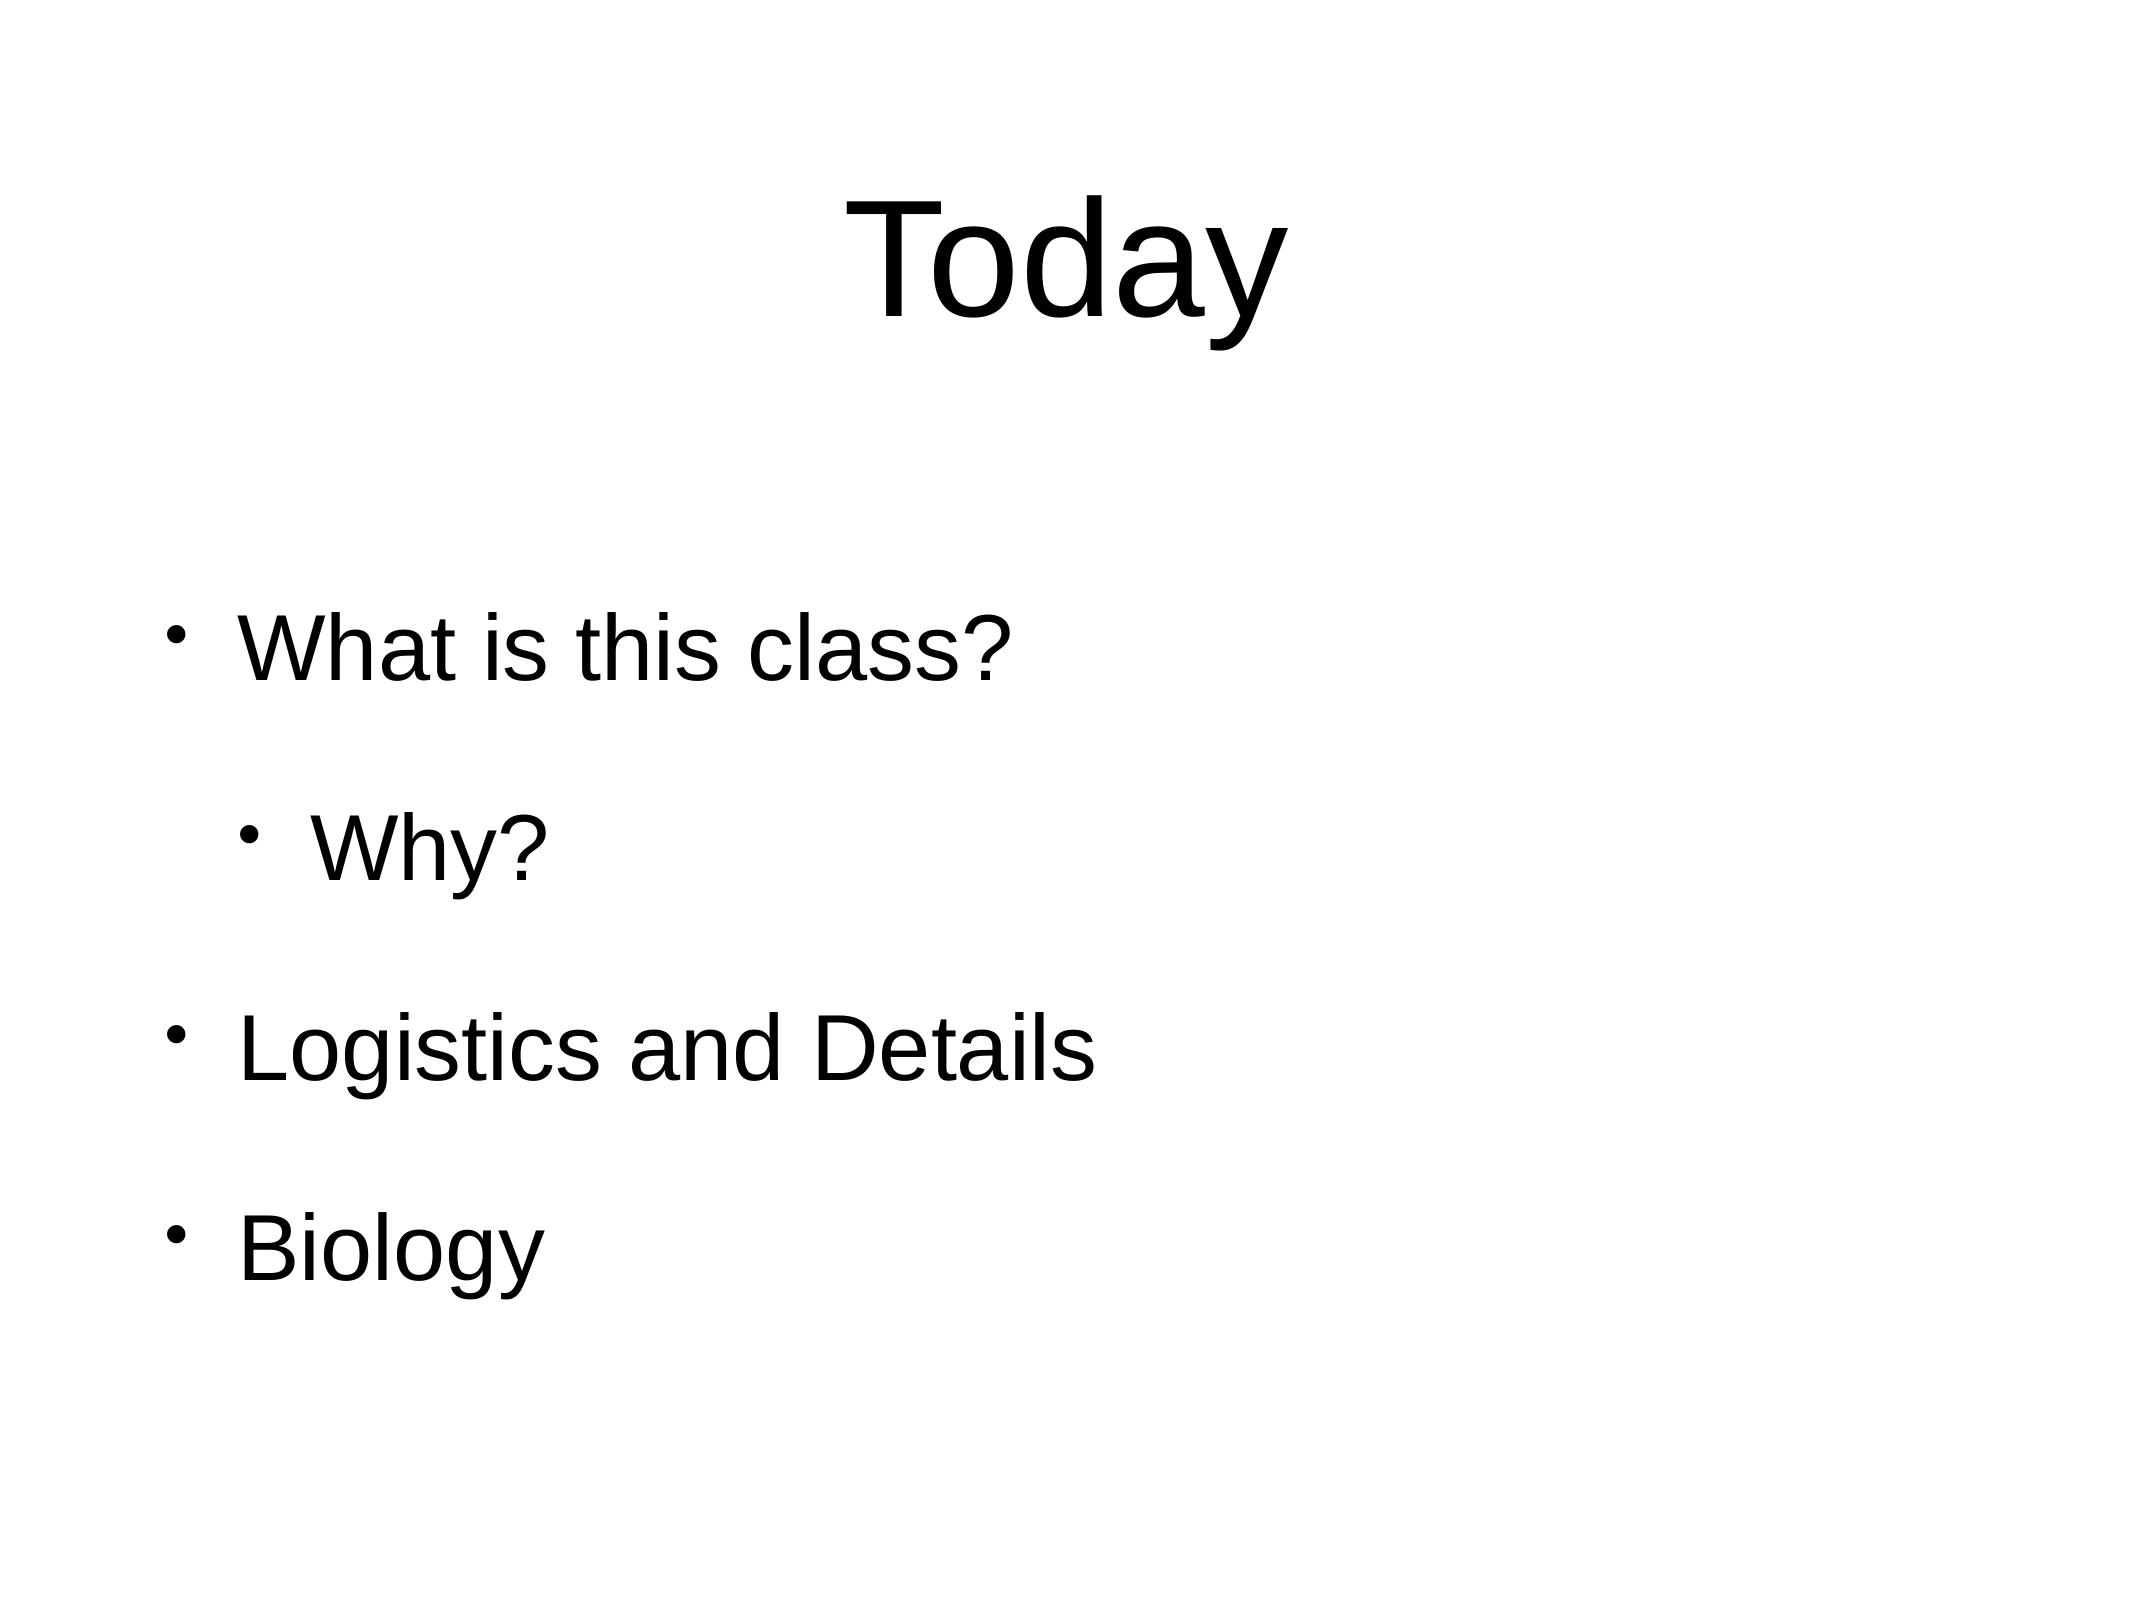

# Today
What is this class?
Why?
Logistics and Details
Biology